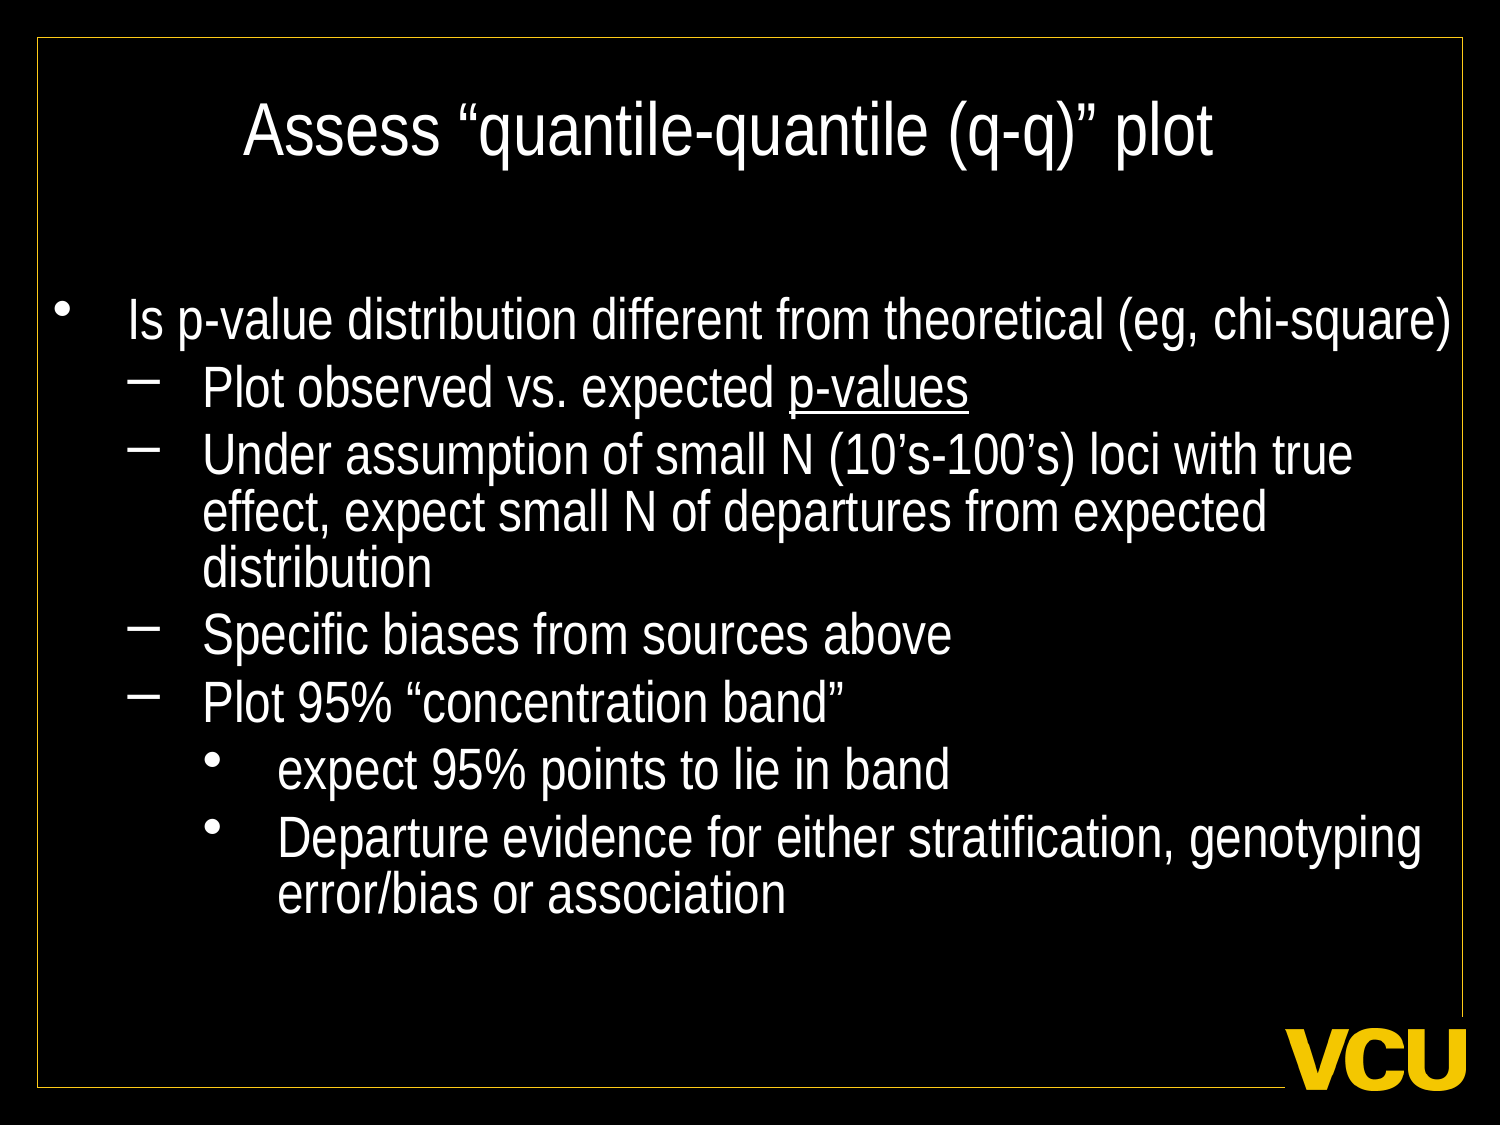

# Assess “quantile-quantile (q-q)” plot
Is p-value distribution different from theoretical (eg, chi-square)
Plot observed vs. expected p-values
Under assumption of small N (10’s-100’s) loci with true effect, expect small N of departures from expected distribution
Specific biases from sources above
Plot 95% “concentration band”
expect 95% points to lie in band
Departure evidence for either stratification, genotyping error/bias or association